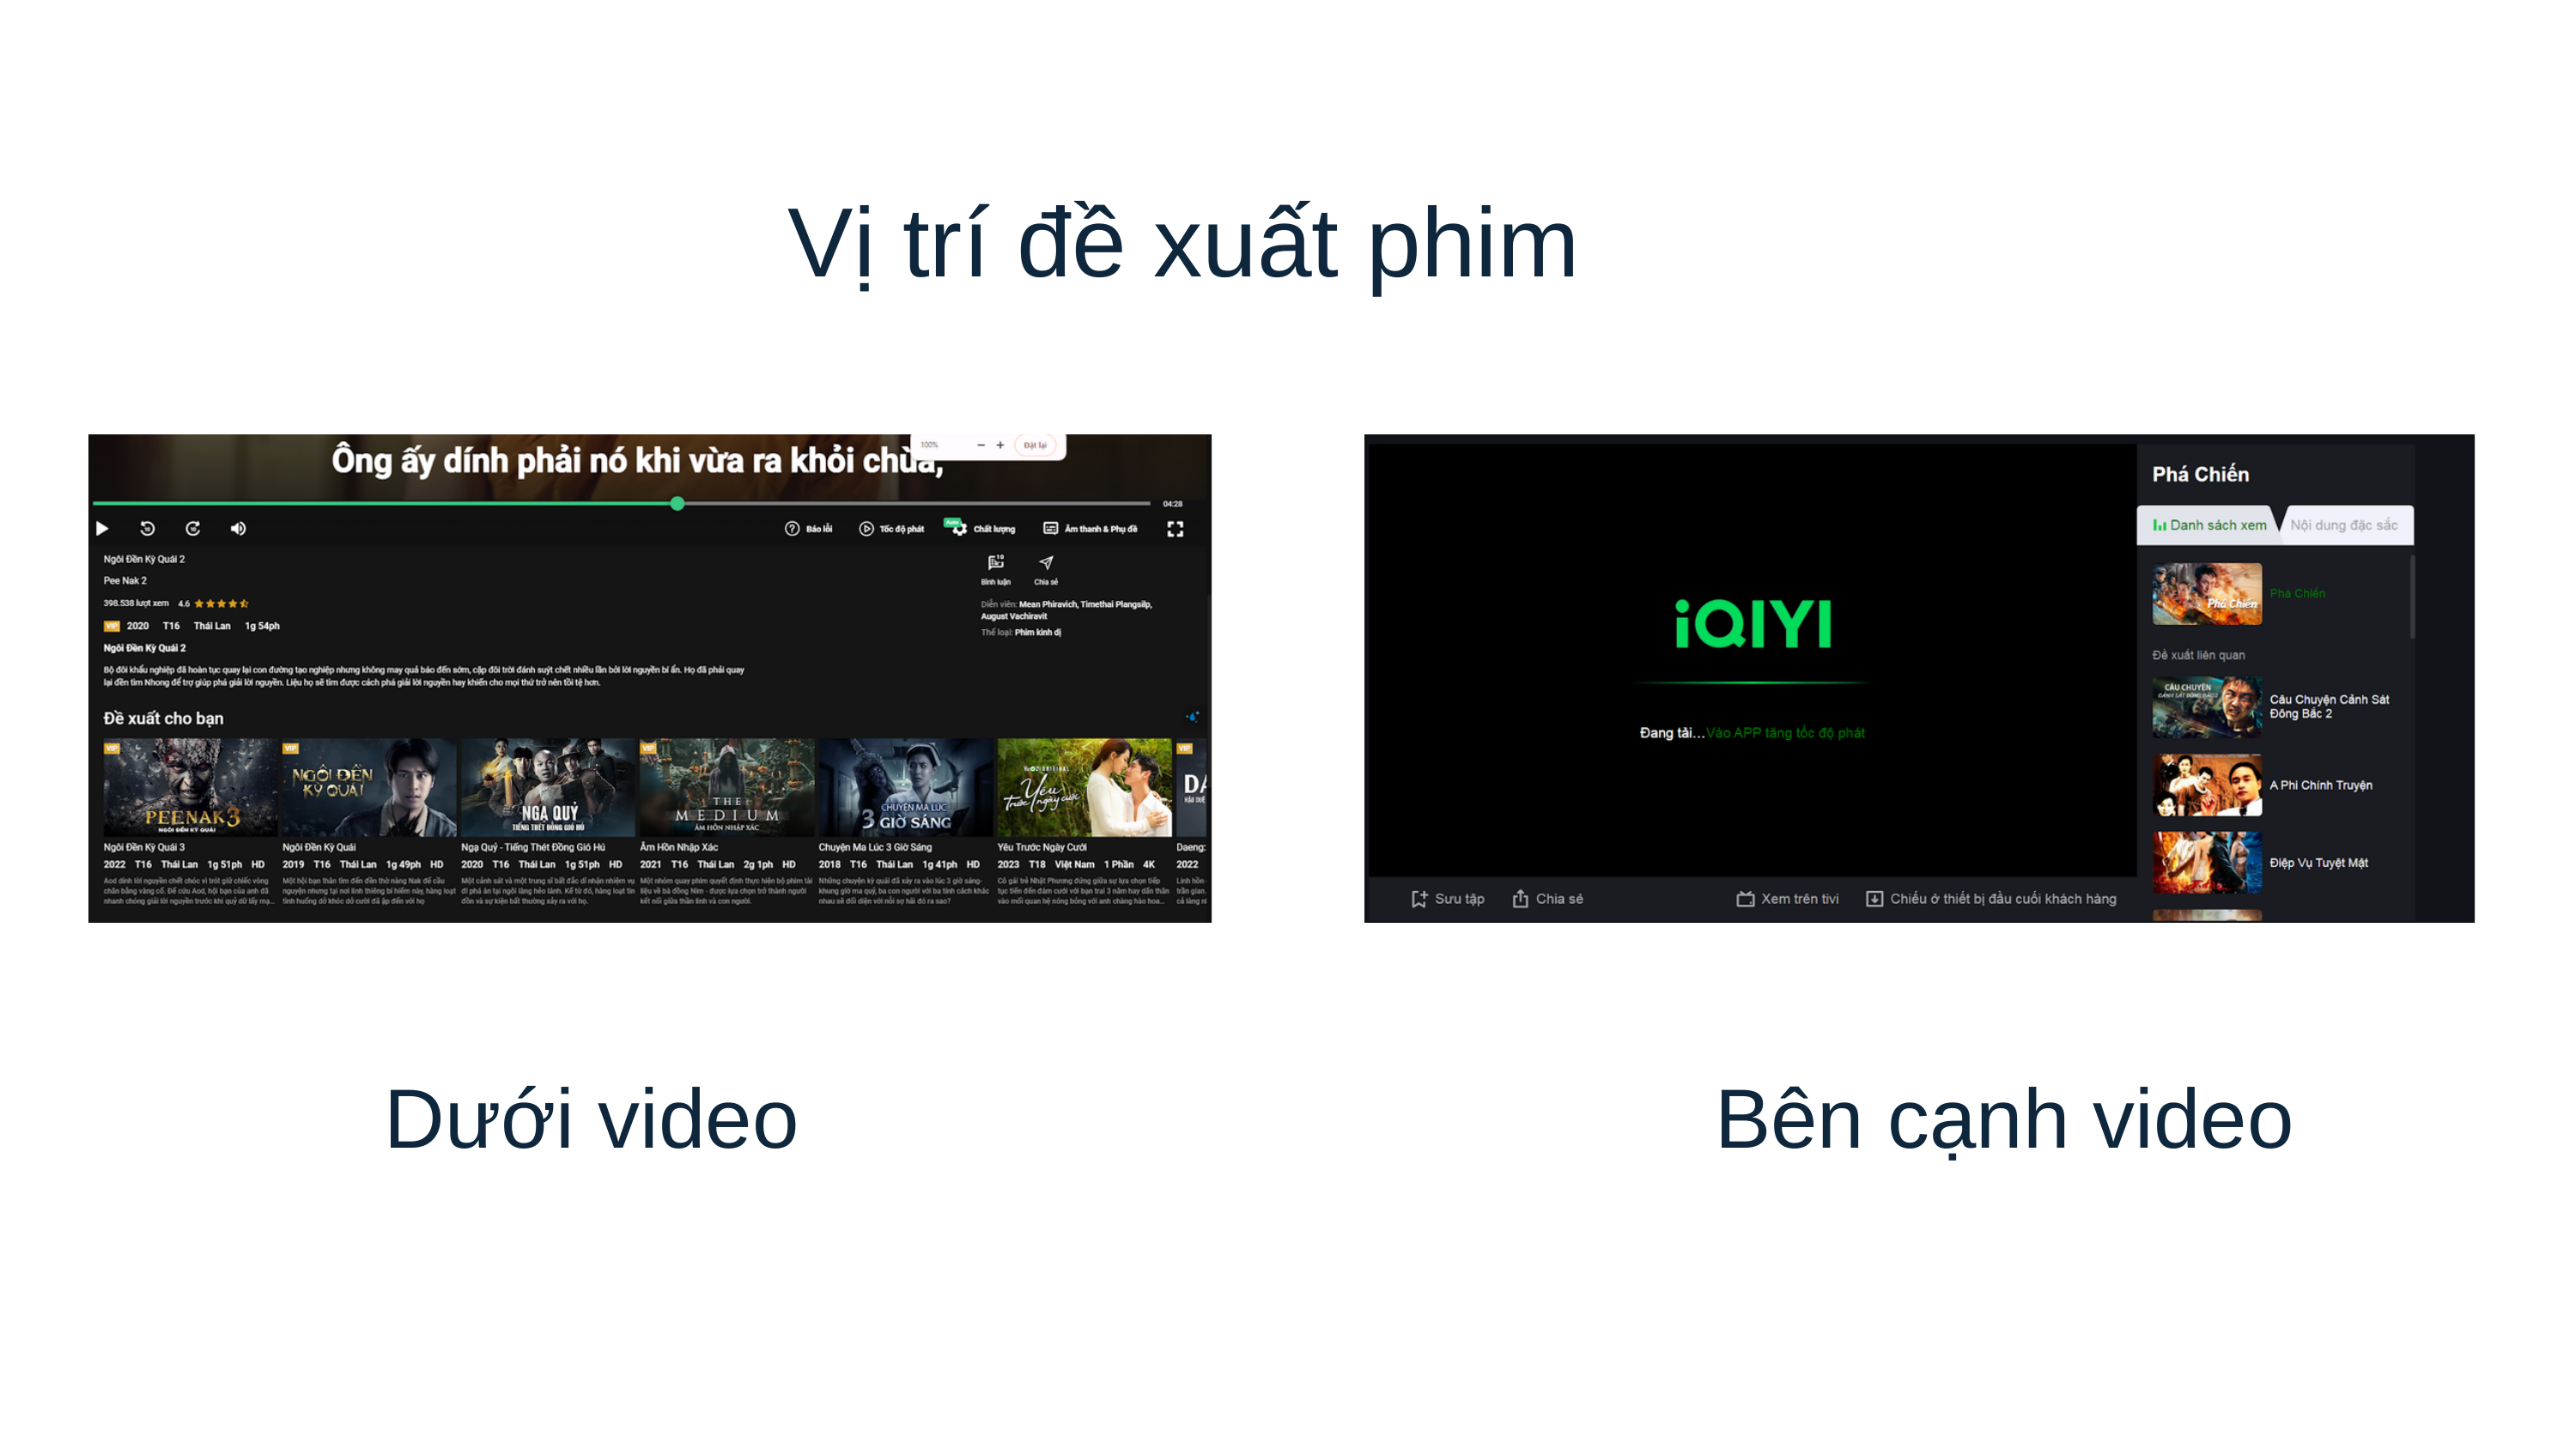

Vị trí đề xuất phim

Dưới video
Bên cạnh video